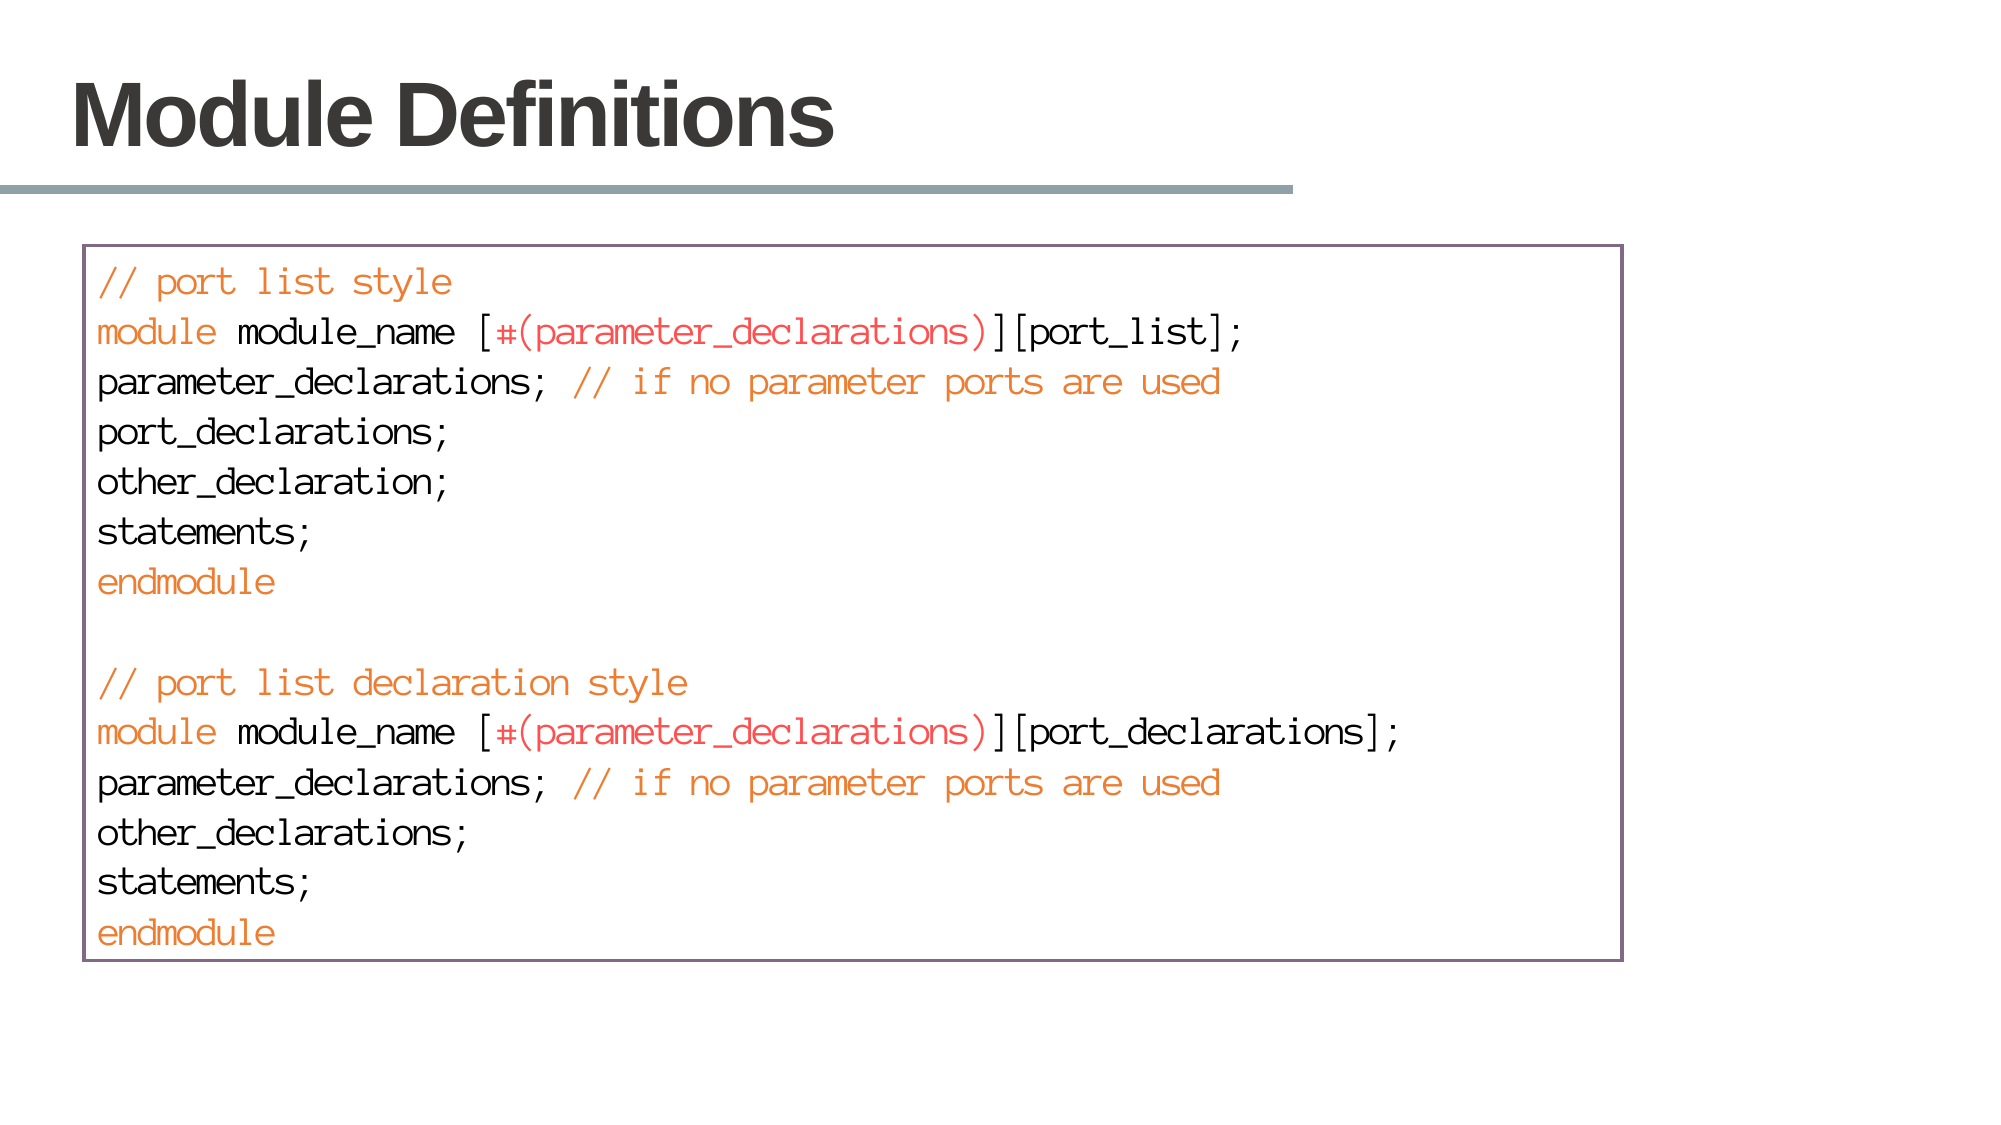

# Module Definitions
// port list style
module module_name [#(parameter_declarations)][port_list];
parameter_declarations; // if no parameter ports are used
port_declarations;
other_declaration;
statements;
endmodule

// port list declaration style
module module_name [#(parameter_declarations)][port_declarations];
parameter_declarations; // if no parameter ports are used
other_declarations;
statements;
endmodule